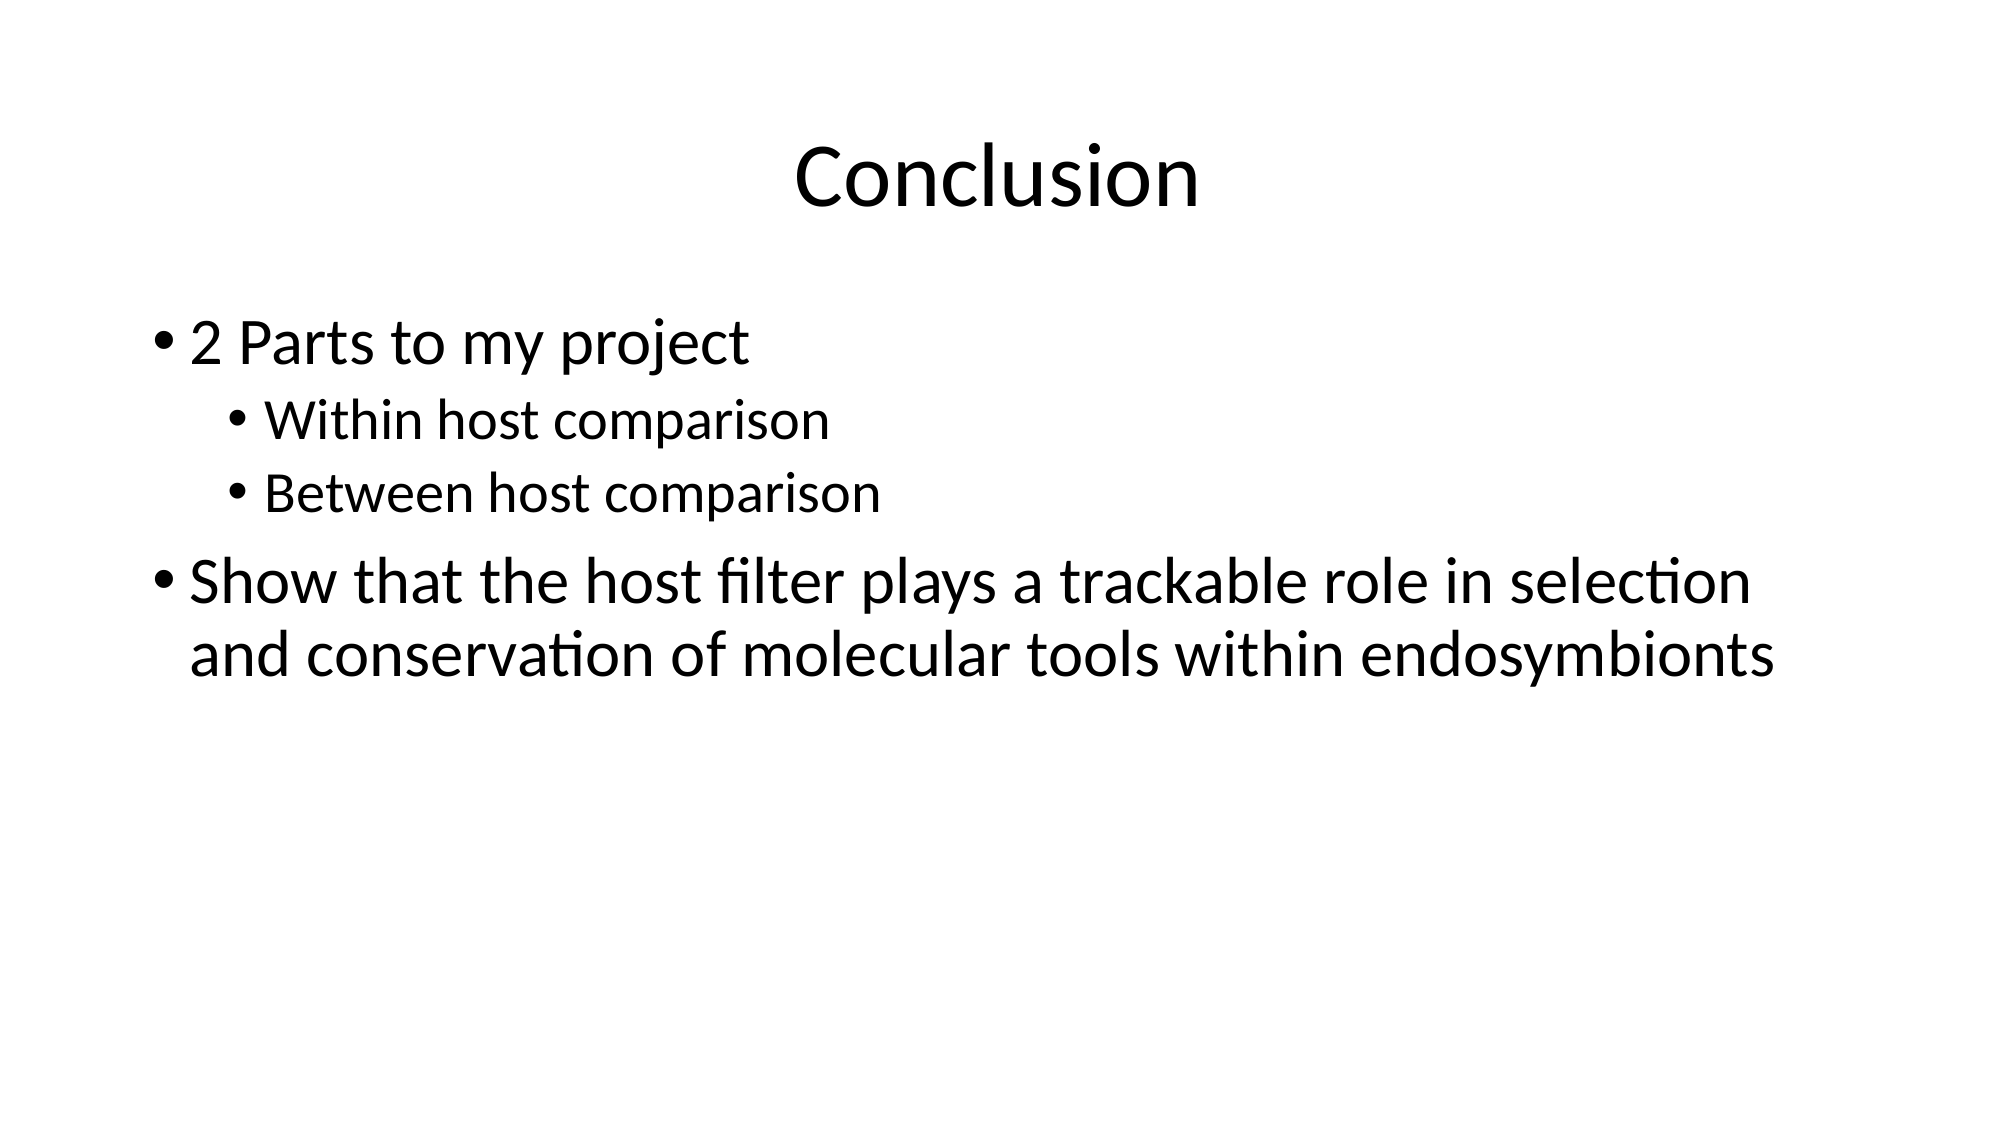

# Conclusion
2 Parts to my project
Within host comparison
Between host comparison
Show that the host filter plays a trackable role in selection and conservation of molecular tools within endosymbionts